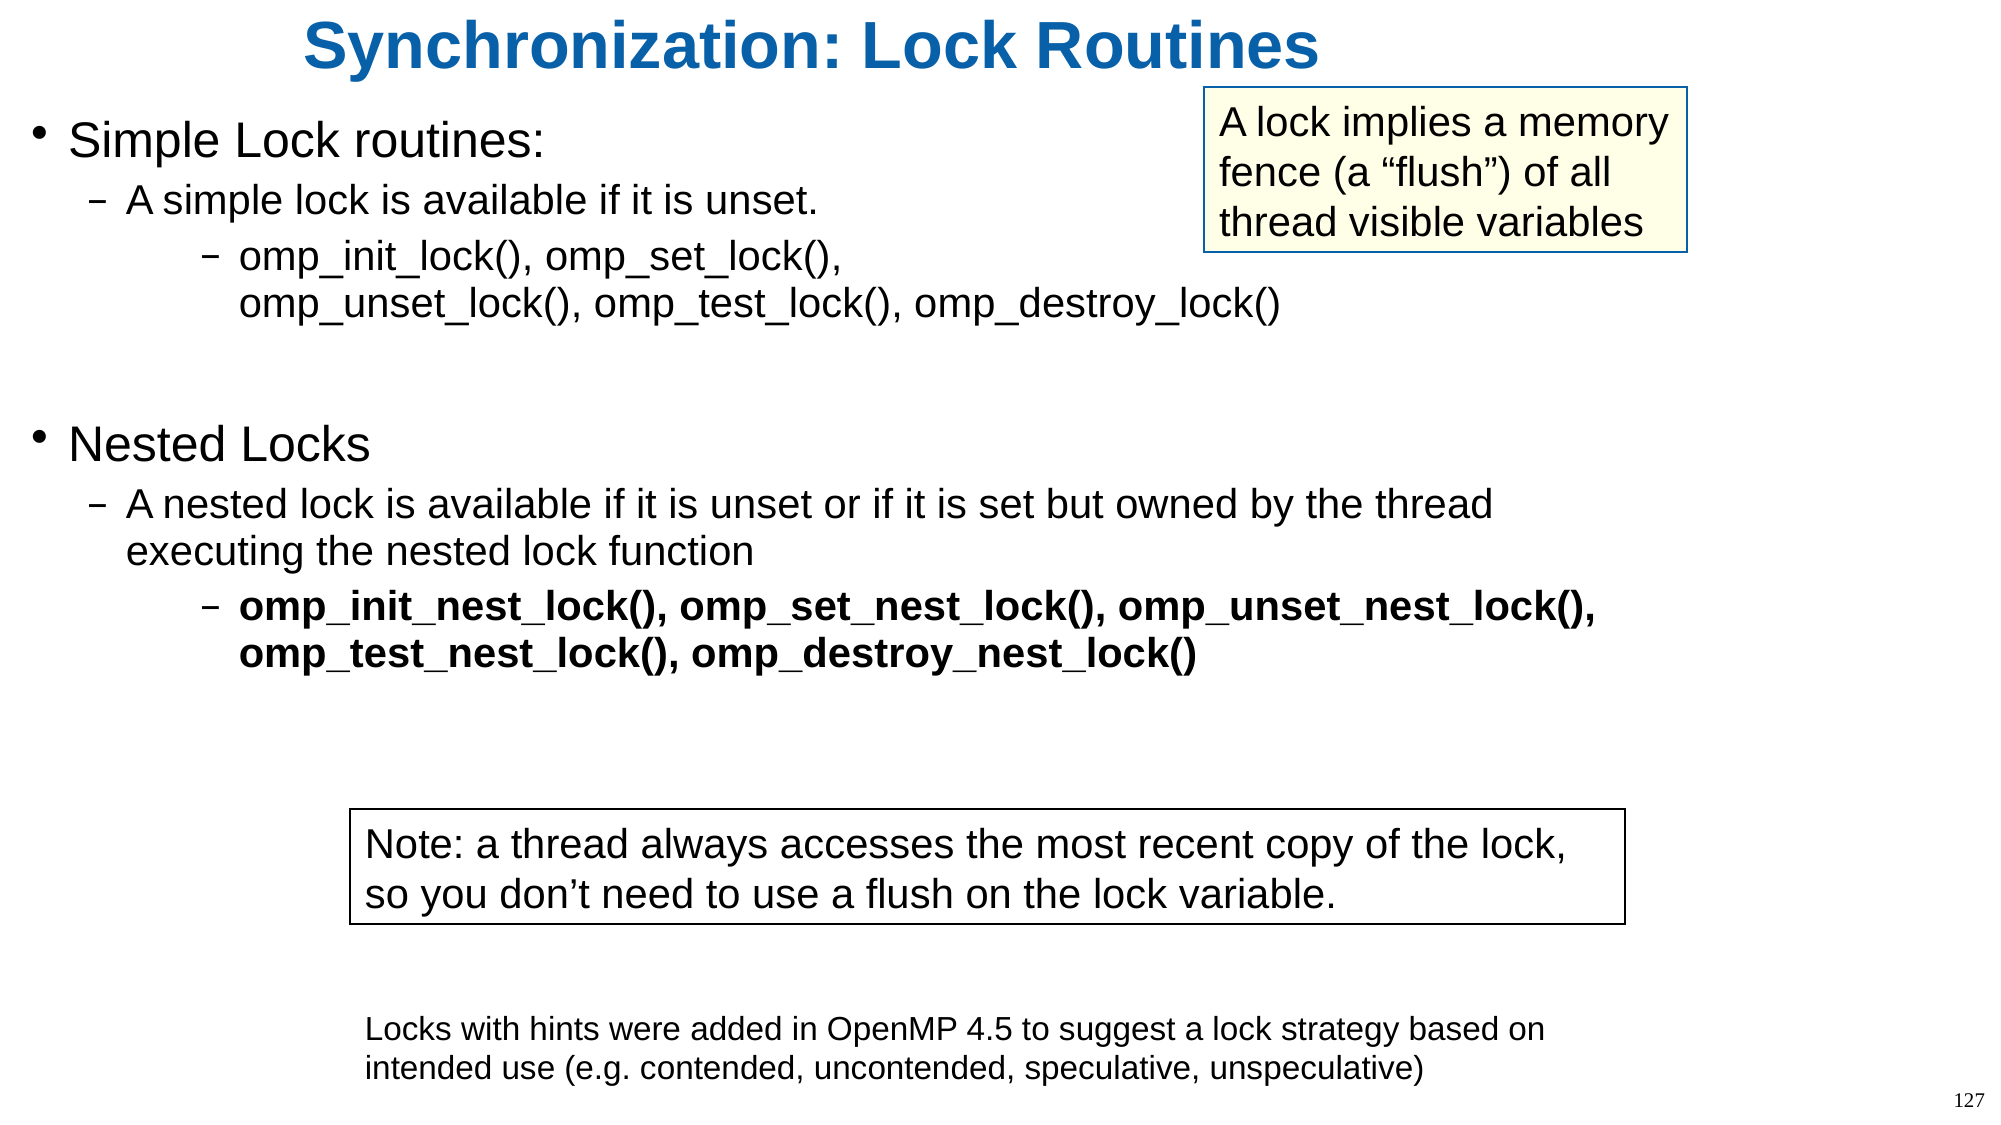

# Synchronization: Lock Routines
A lock implies a memory fence (a “flush”) of all thread visible variables
Simple Lock routines:
A simple lock is available if it is unset.
omp_init_lock(), omp_set_lock(),
omp_unset_lock(), omp_test_lock(), omp_destroy_lock()

Nested Locks
A nested lock is available if it is unset or if it is set but owned by the thread executing the nested lock function
omp_init_nest_lock(), omp_set_nest_lock(), omp_unset_nest_lock(), omp_test_nest_lock(), omp_destroy_nest_lock()
Note: a thread always accesses the most recent copy of the lock, so you don’t need to use a flush on the lock variable.
Locks with hints were added in OpenMP 4.5 to suggest a lock strategy based on intended use (e.g. contended, uncontended, speculative, unspeculative)
127